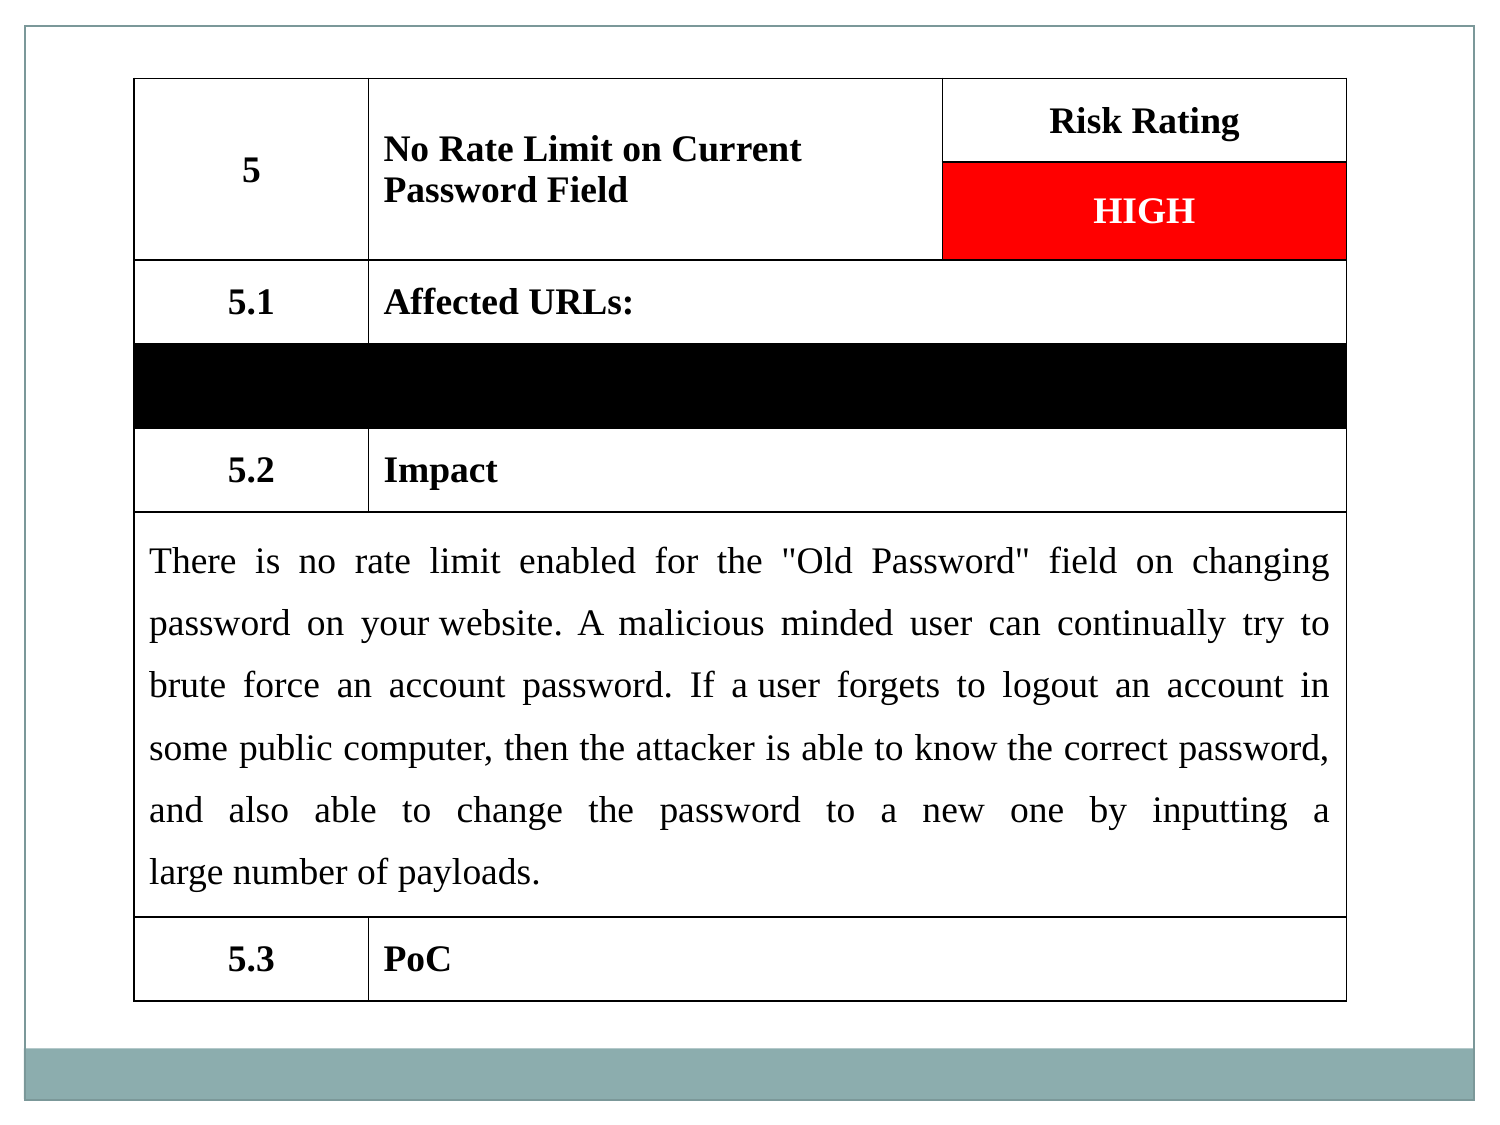

| 5 | No Rate Limit on Current Password Field | Risk Rating |
| --- | --- | --- |
|  |  | HIGH |
| 5.1 | Affected URLs: |  |
| https://www.jjhospitaltharad.com/ |  |  |
| 5.2 | Impact |  |
| There is no rate limit enabled for the "Old Password" field on changing password on your website. A malicious minded user can continually try to brute force an account password. If a user forgets to logout an account in some public computer, then the attacker is able to know the correct password, and also able to change the password to a new one by inputting a large number of payloads. |  |  |
| 5.3 | PoC |  |